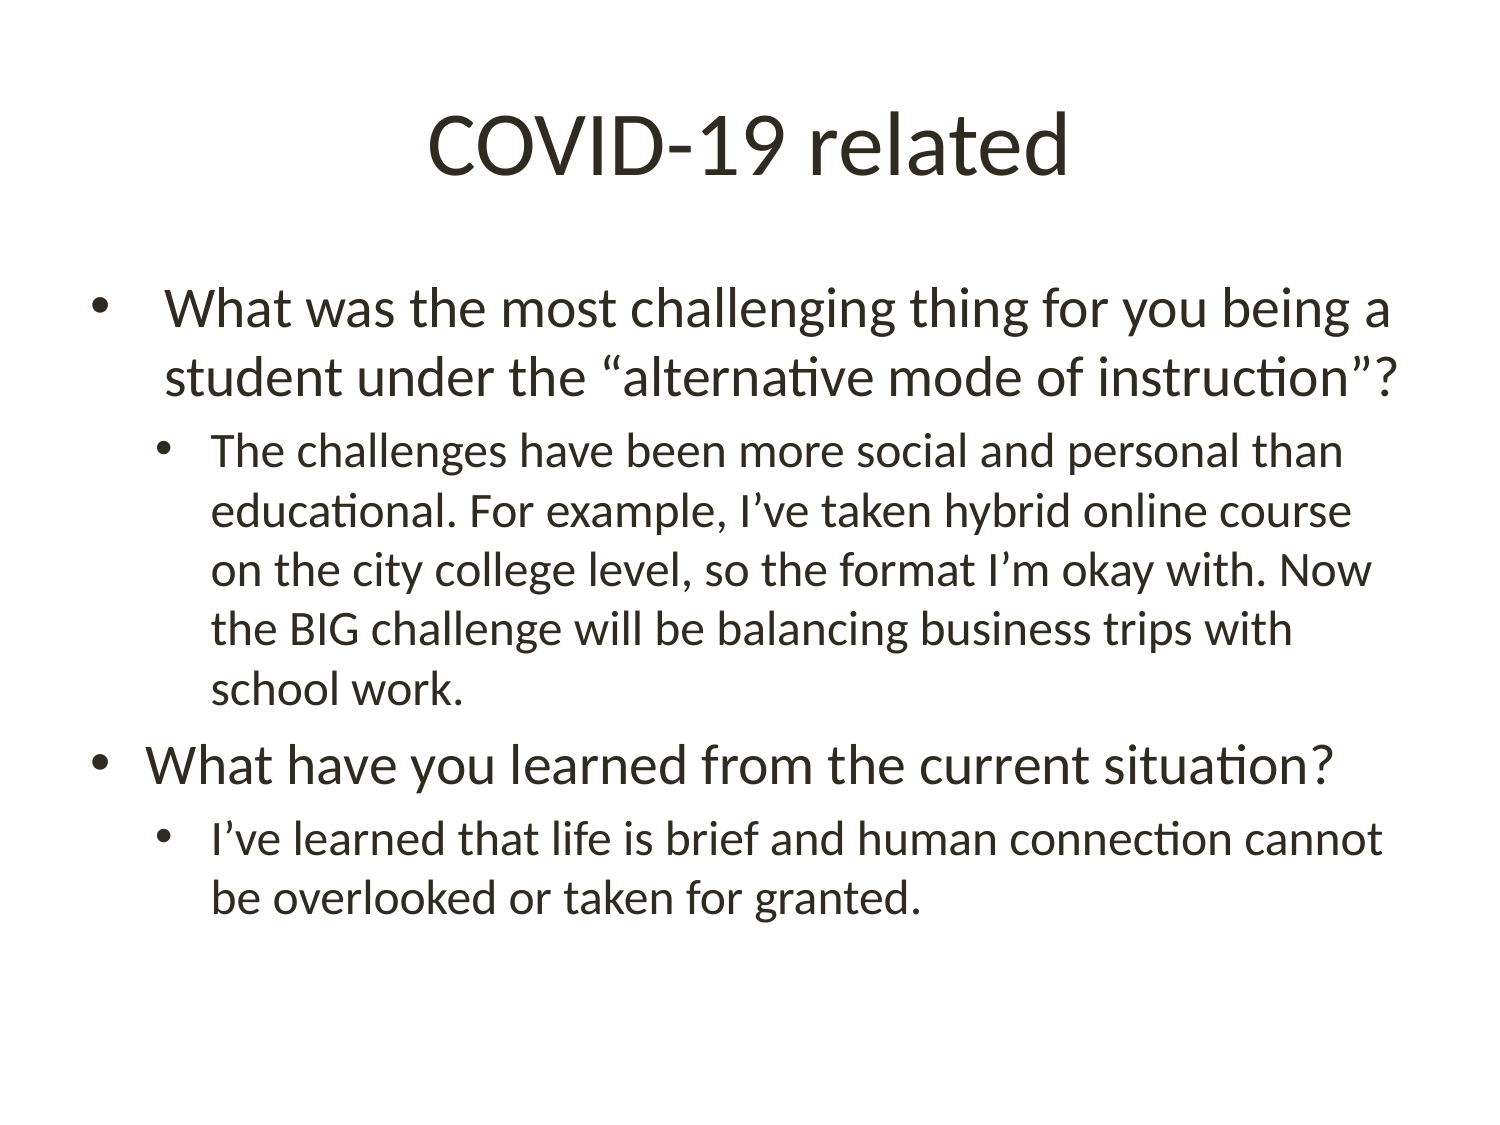

# COVID-19 related
What was the most challenging thing for you being a student under the “alternative mode of instruction”?
The challenges have been more social and personal than educational. For example, I’ve taken hybrid online course on the city college level, so the format I’m okay with. Now the BIG challenge will be balancing business trips with school work.
What have you learned from the current situation?
I’ve learned that life is brief and human connection cannot be overlooked or taken for granted.